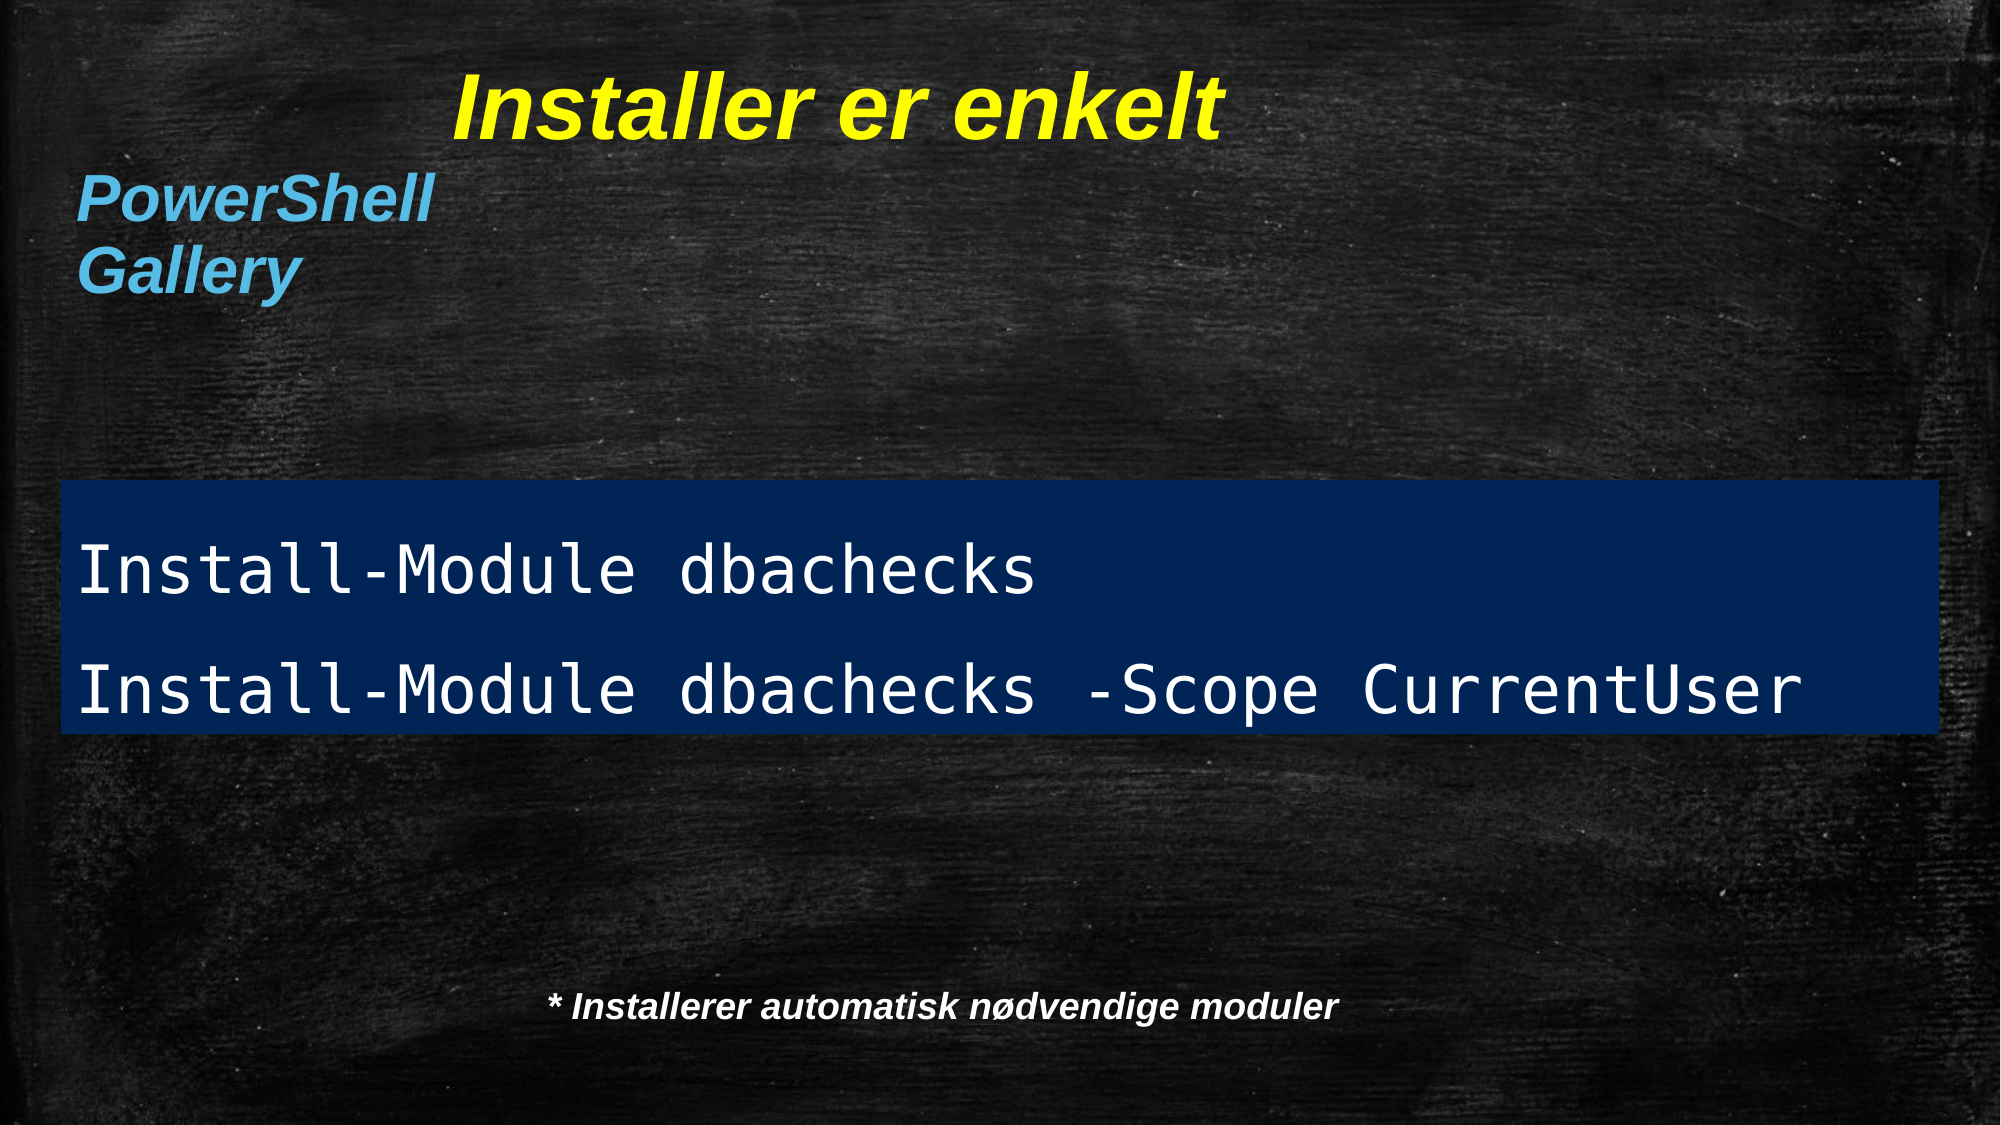

# Installer er enkelt
PowerShell Gallery
Install-Module dbachecks
Install-Module dbachecks -Scope CurrentUser
* Installerer automatisk nødvendige moduler